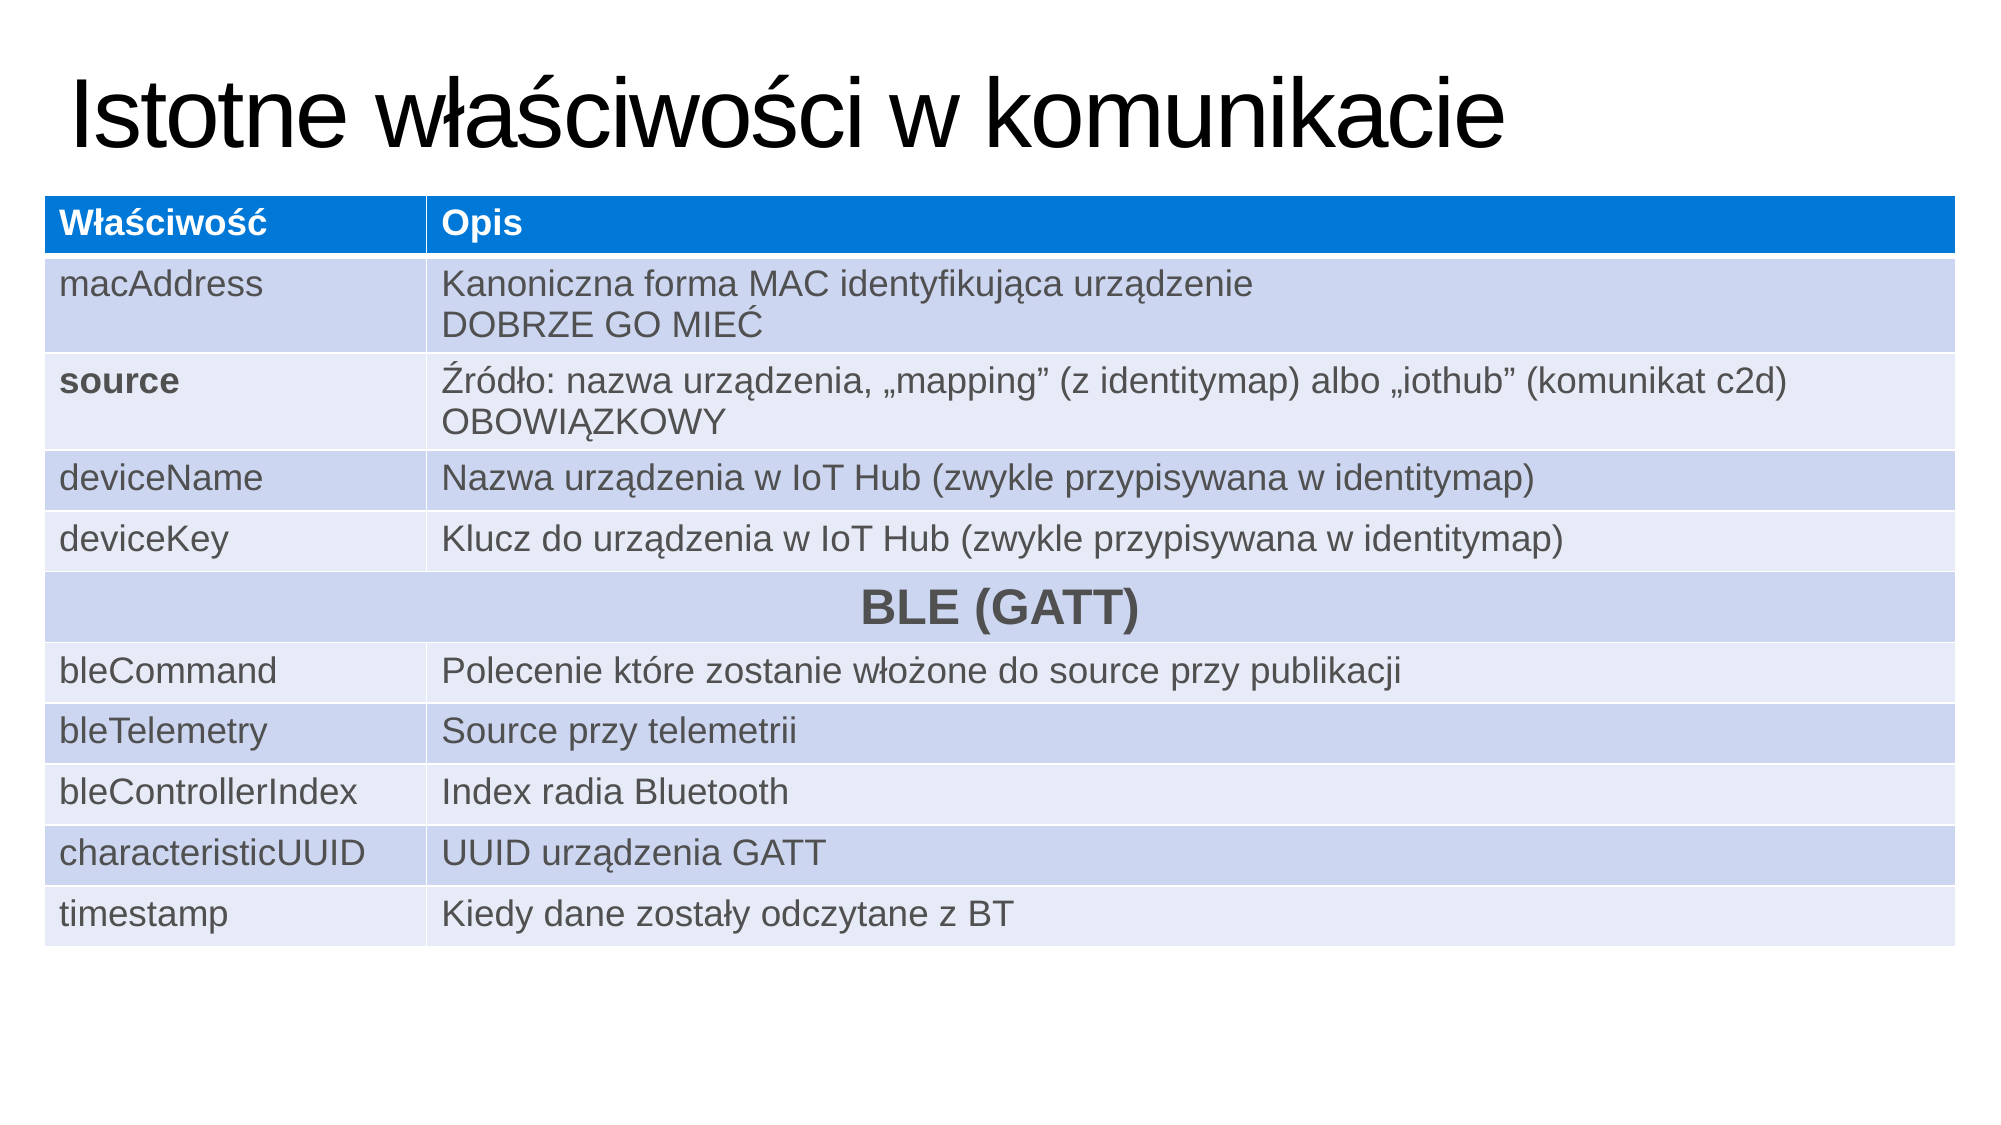

# Istotne właściwości w komunikacie
| Właściwość | Opis |
| --- | --- |
| macAddress | Kanoniczna forma MAC identyfikująca urządzenie DOBRZE GO MIEĆ |
| source | Źródło: nazwa urządzenia, „mapping” (z identitymap) albo „iothub” (komunikat c2d) OBOWIĄZKOWY |
| deviceName | Nazwa urządzenia w IoT Hub (zwykle przypisywana w identitymap) |
| deviceKey | Klucz do urządzenia w IoT Hub (zwykle przypisywana w identitymap) |
| BLE (GATT) |  |
| bleCommand | Polecenie które zostanie włożone do source przy publikacji |
| bleTelemetry | Source przy telemetrii |
| bleControllerIndex | Index radia Bluetooth |
| characteristicUUID | UUID urządzenia GATT |
| timestamp | Kiedy dane zostały odczytane z BT |